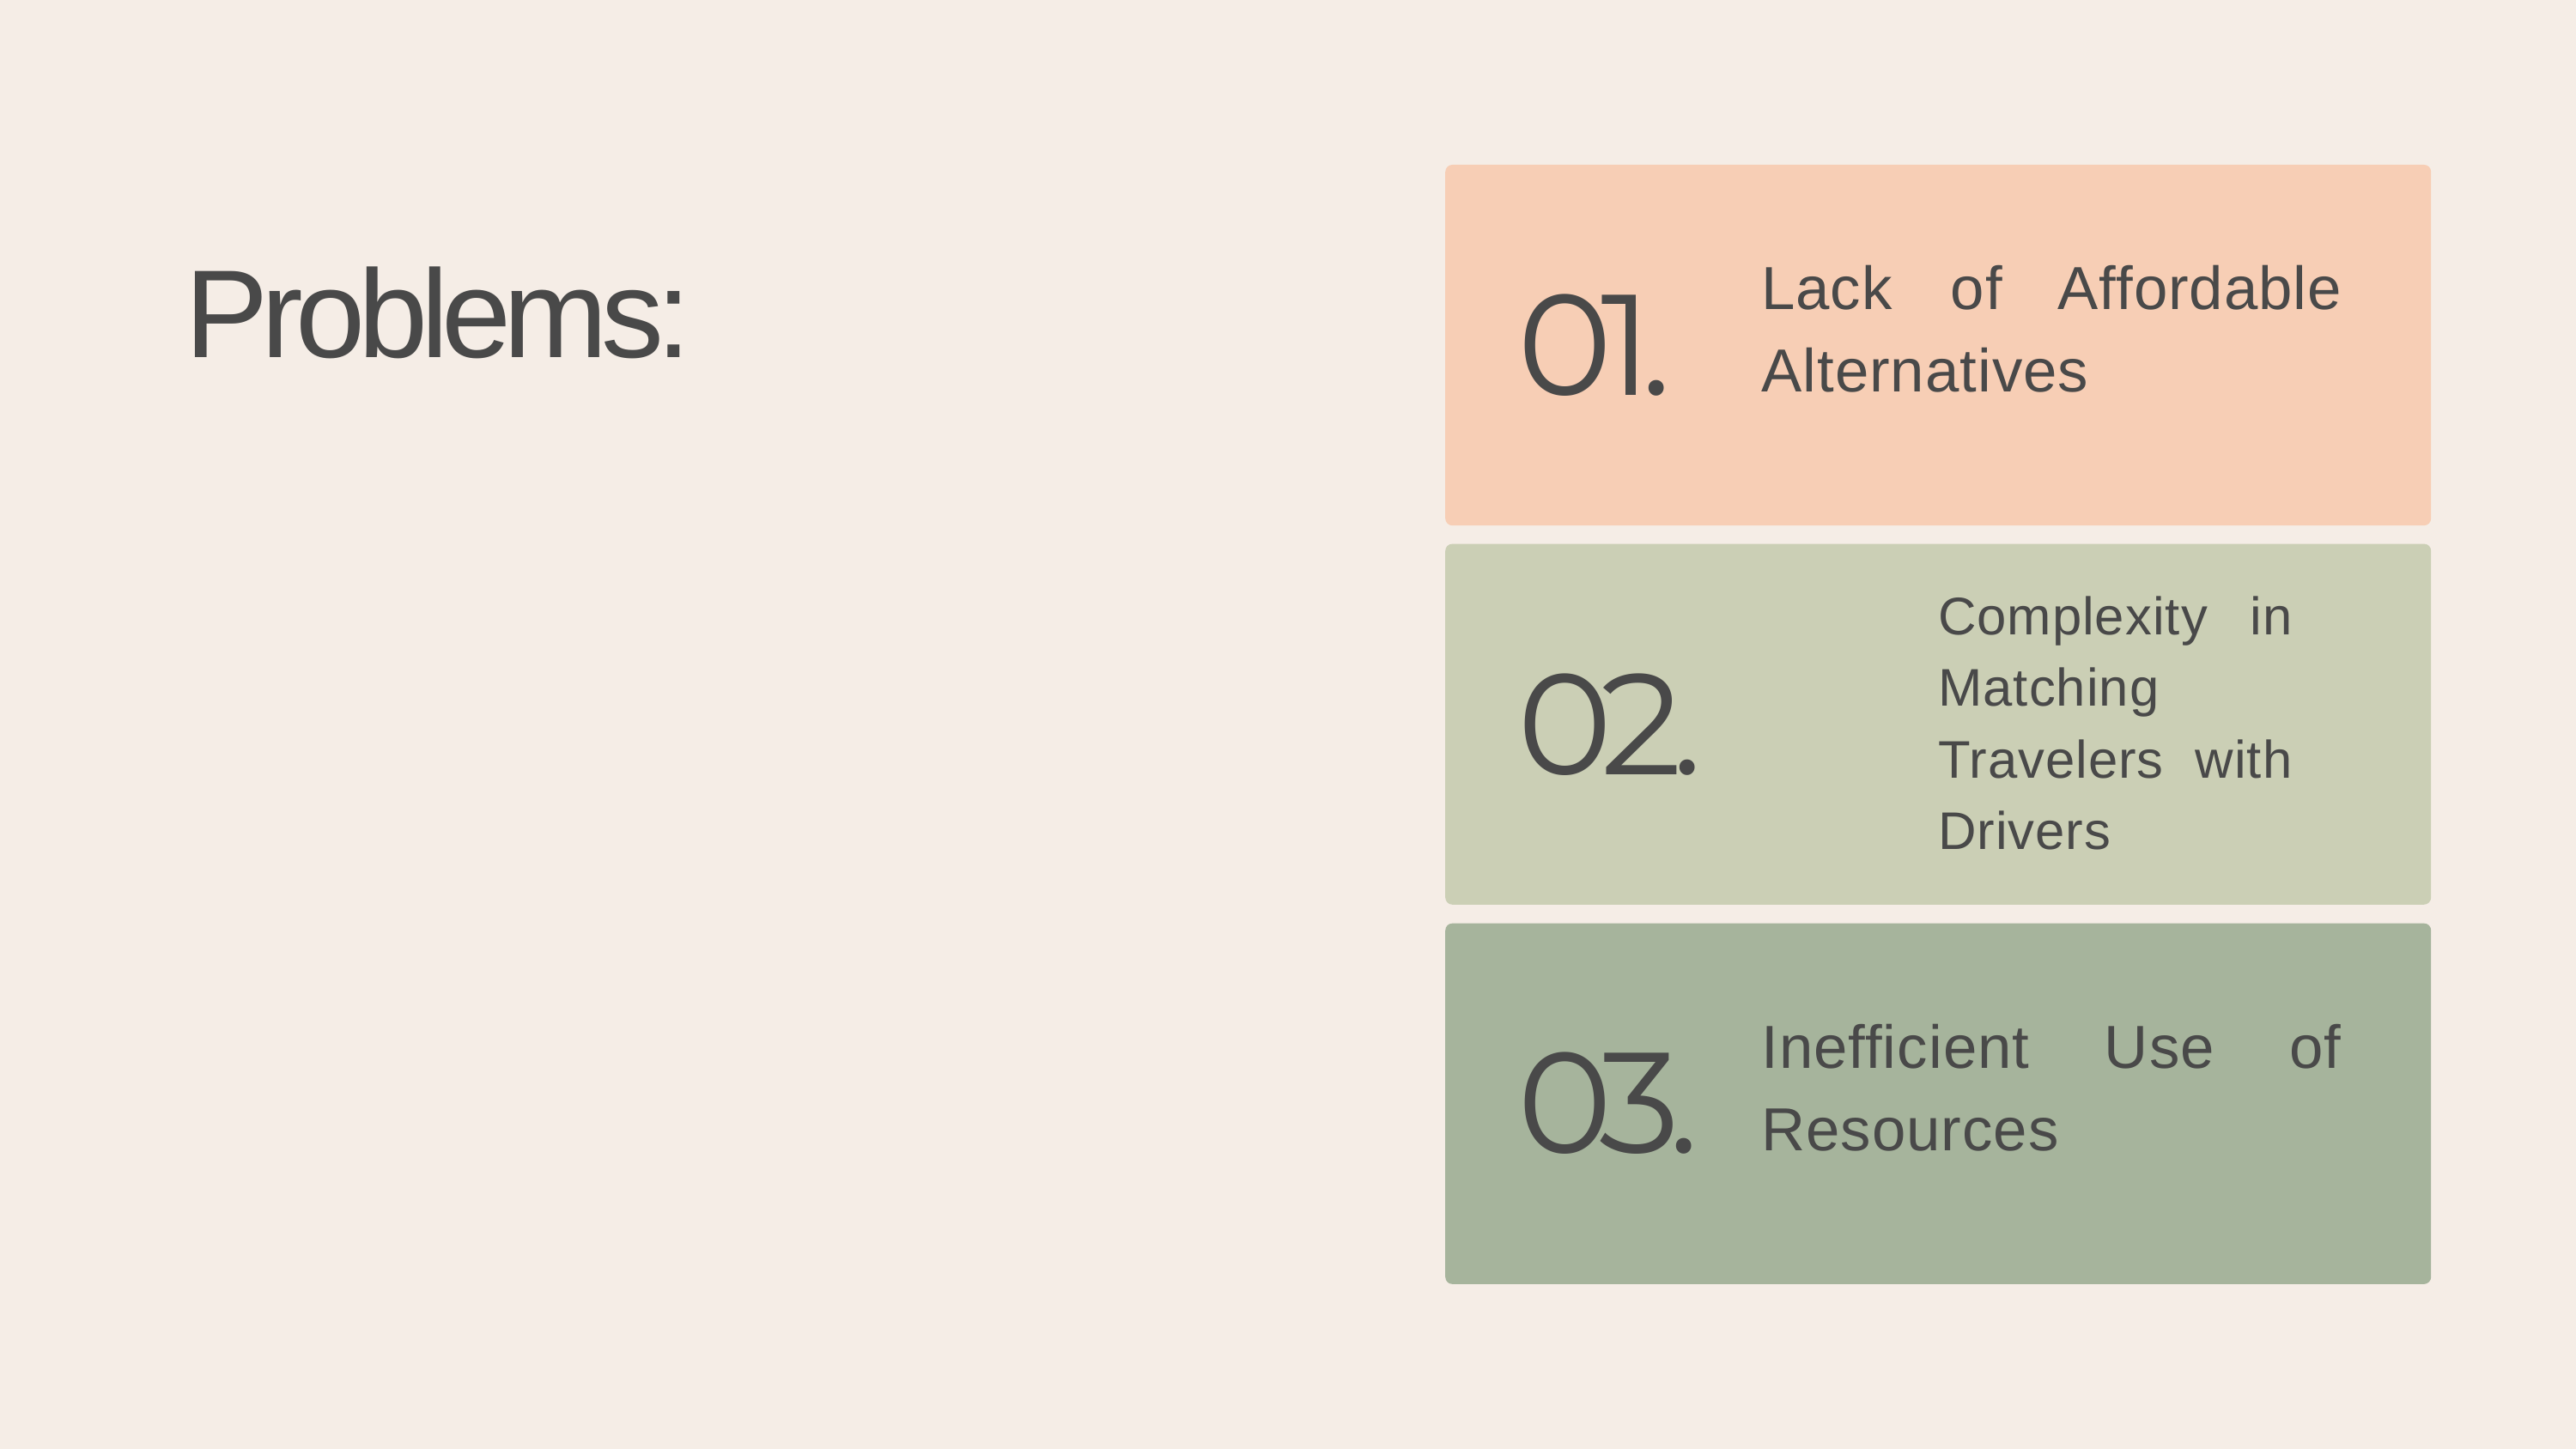

Problems:
Lack of Affordable Alternatives
01.

Complexity in Matching Travelers with Drivers
02.

Inefficient Use of Resources
03.